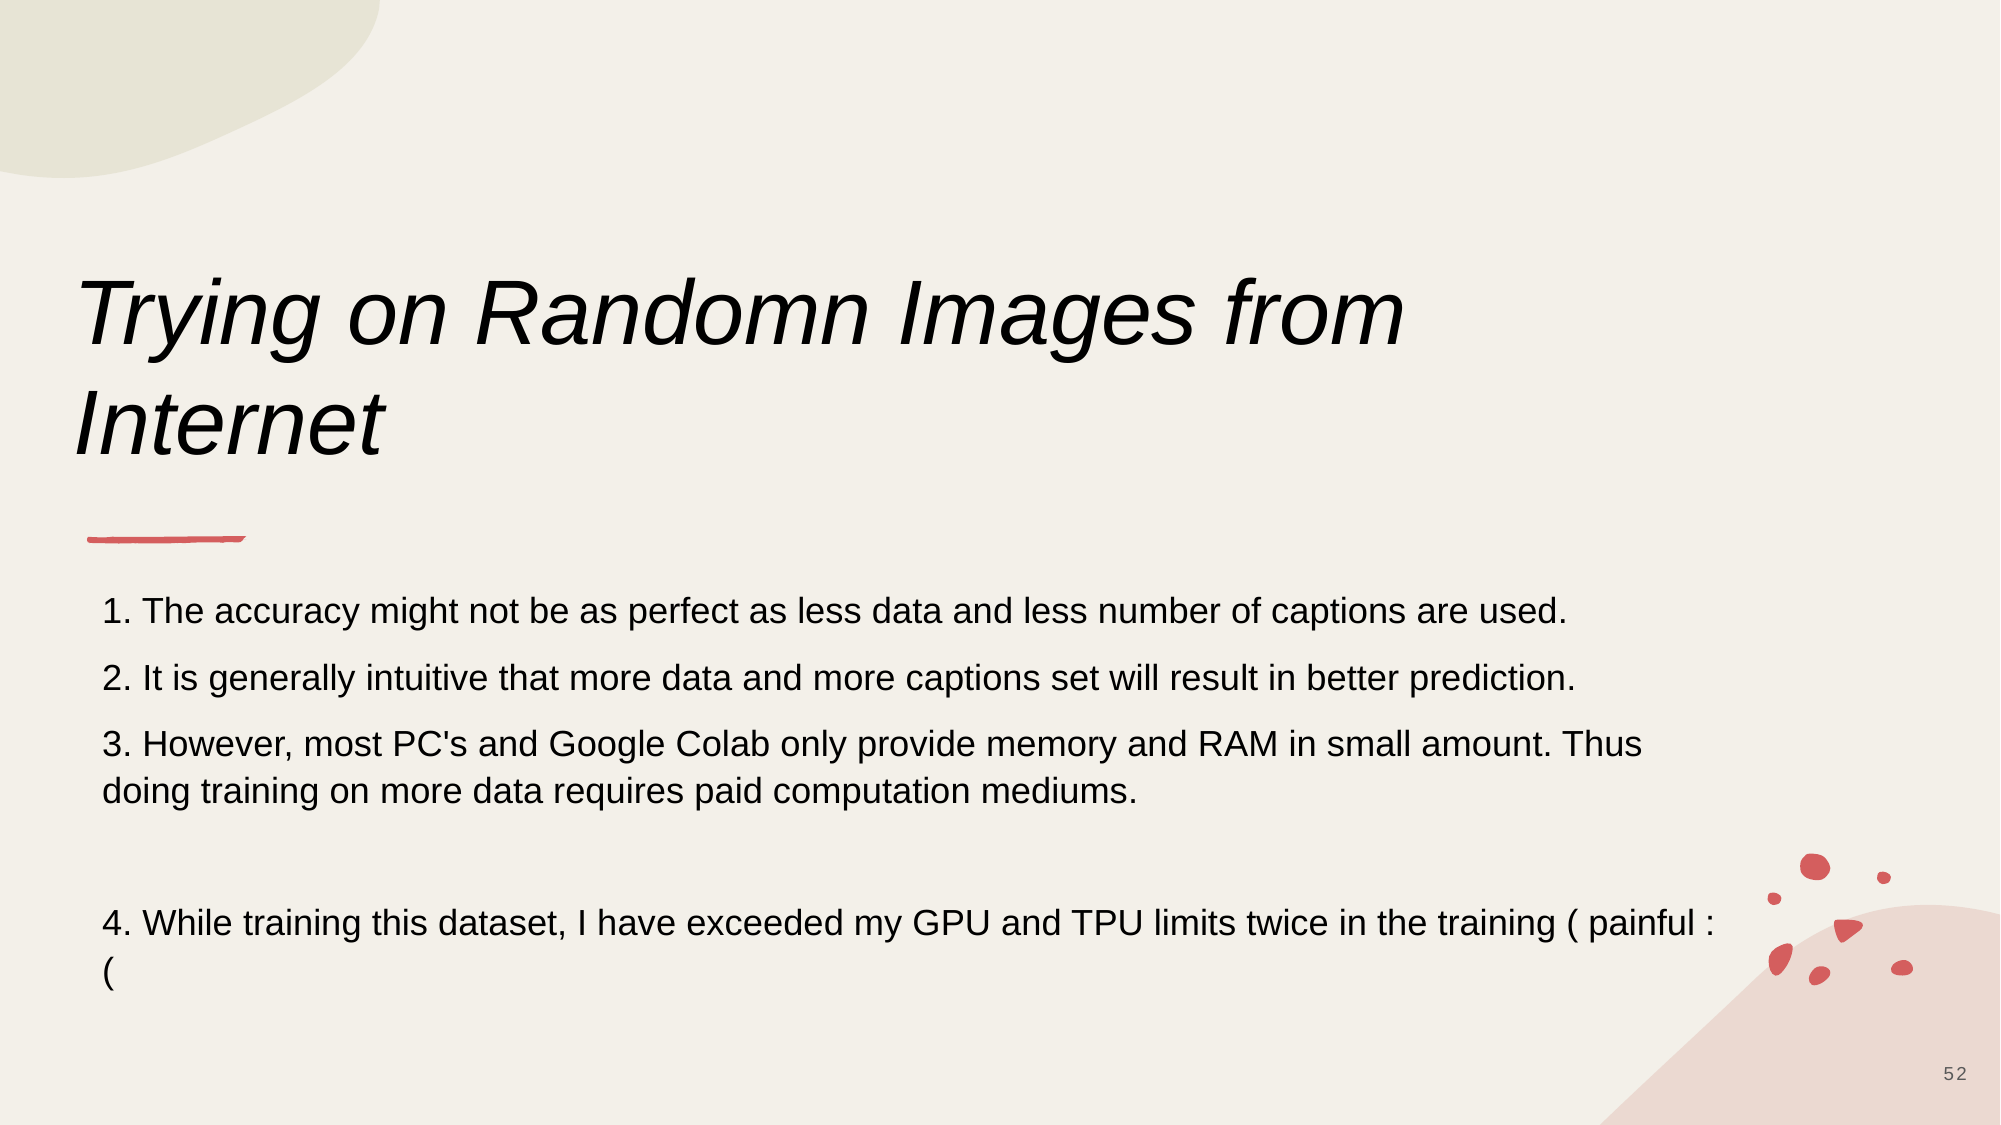

# Trying on Randomn Images from Internet
1. The accuracy might not be as perfect as less data and less number of captions are used.
2. It is generally intuitive that more data and more captions set will result in better prediction.
3. However, most PC's and Google Colab only provide memory and RAM in small amount. Thus doing training on more data requires paid computation mediums.

4. While training this dataset, I have exceeded my GPU and TPU limits twice in the training ( painful :(

52